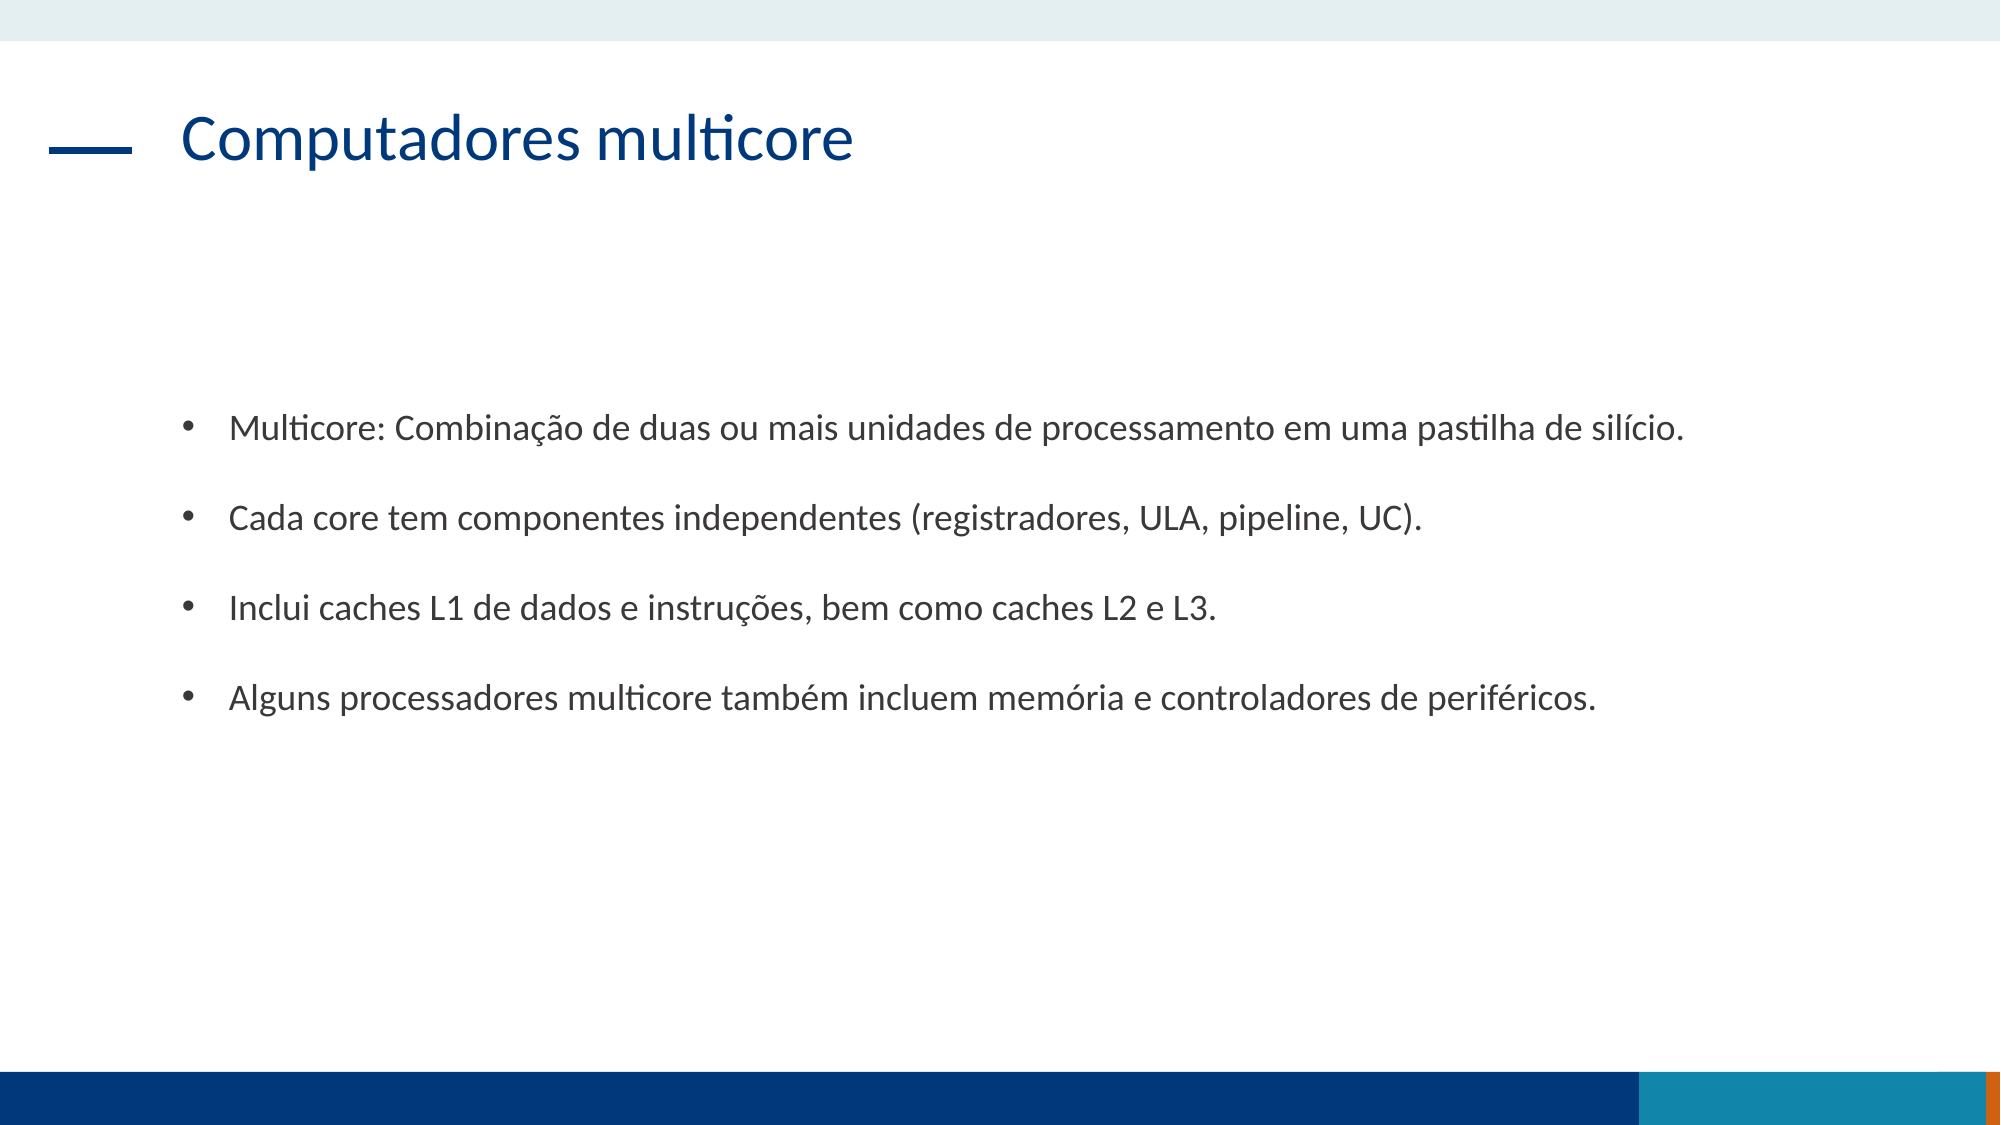

Computadores multicore
Multicore: Combinação de duas ou mais unidades de processamento em uma pastilha de silício.

Cada core tem componentes independentes (registradores, ULA, pipeline, UC).

Inclui caches L1 de dados e instruções, bem como caches L2 e L3.

Alguns processadores multicore também incluem memória e controladores de periféricos.